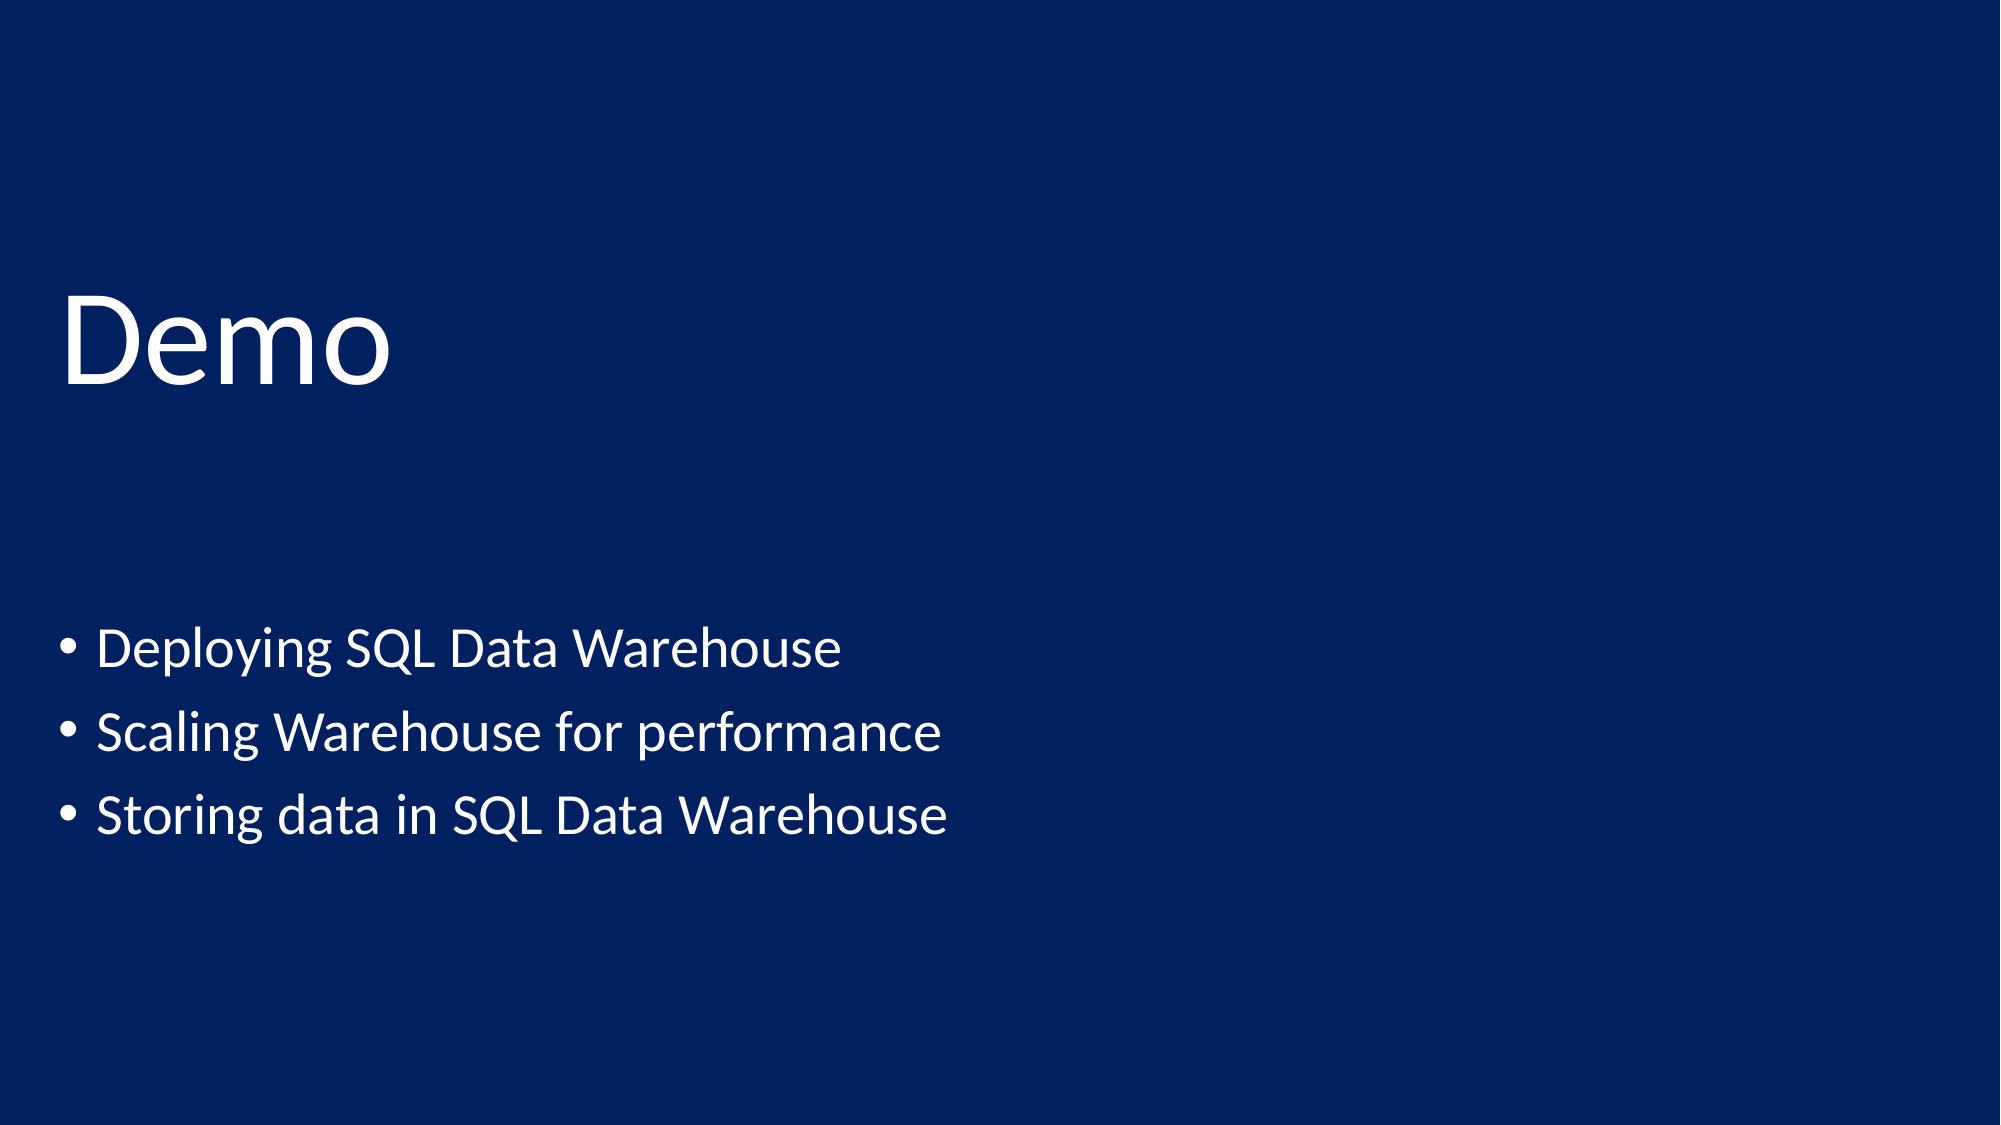

# Demo
Deploying SQL Data Warehouse
Scaling Warehouse for performance
Storing data in SQL Data Warehouse